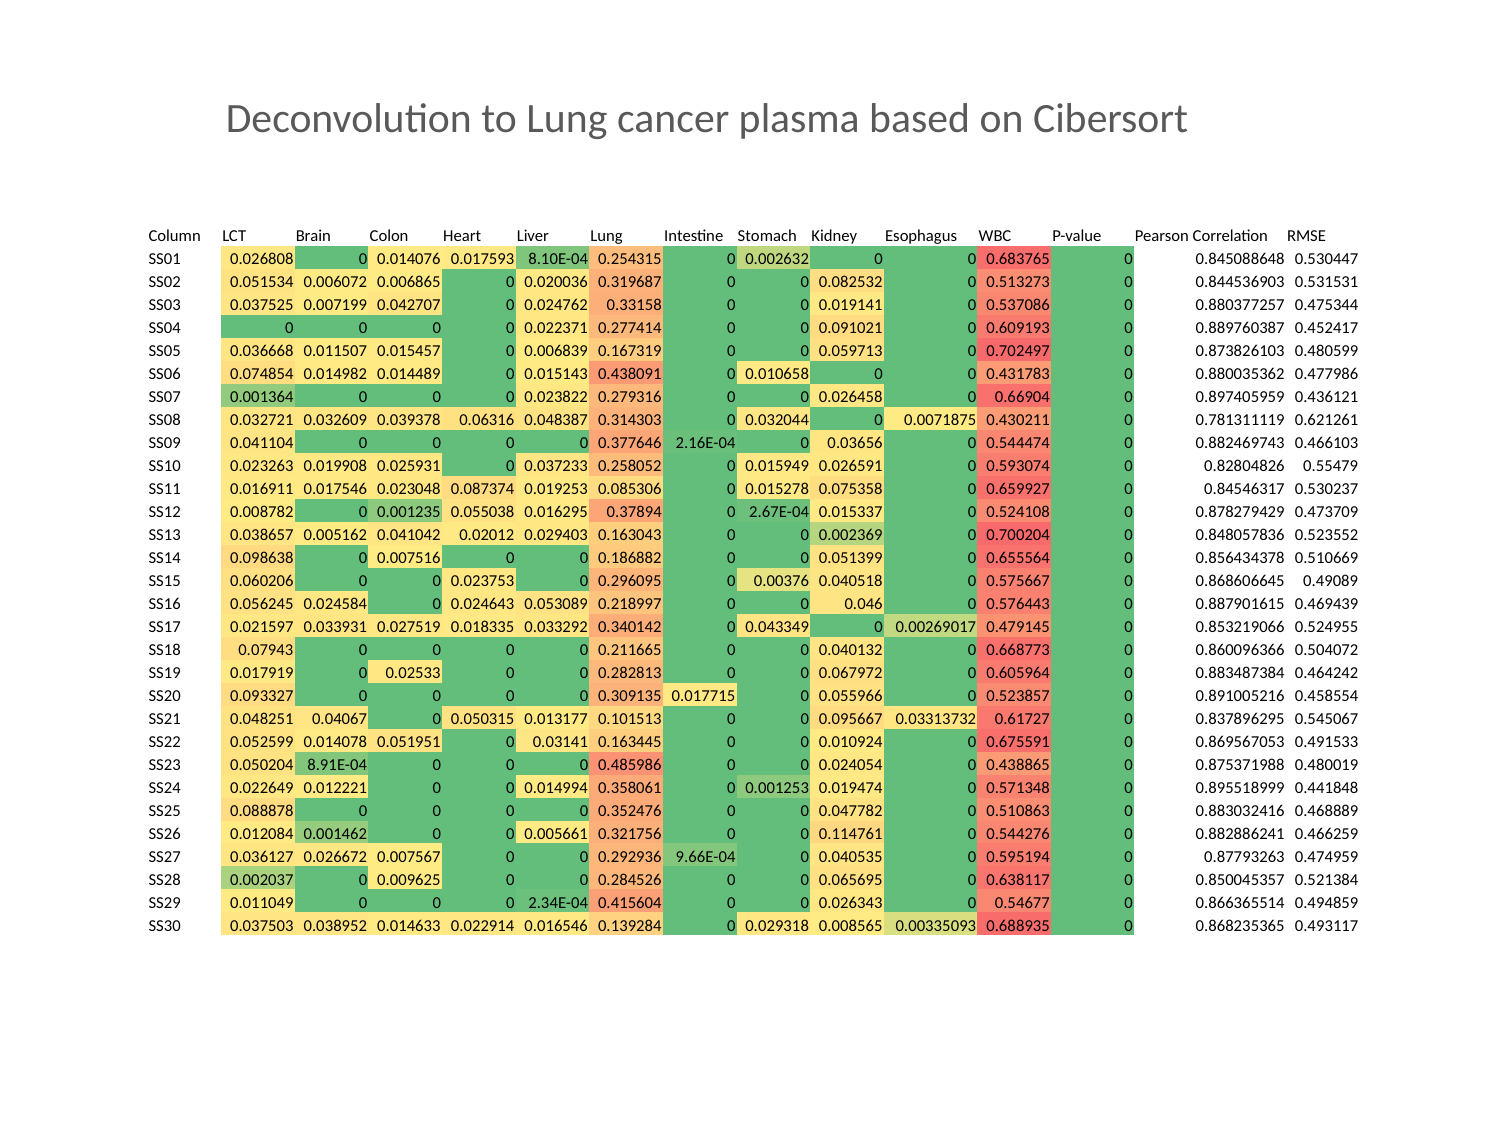

Deconvolution to Lung cancer plasma based on Cibersort
| Column | LCT | Brain | Colon | Heart | Liver | Lung | Intestine | Stomach | Kidney | Esophagus | WBC | P-value | Pearson Correlation | RMSE |
| --- | --- | --- | --- | --- | --- | --- | --- | --- | --- | --- | --- | --- | --- | --- |
| SS01 | 0.026808 | 0 | 0.014076 | 0.017593 | 8.10E-04 | 0.254315 | 0 | 0.002632 | 0 | 0 | 0.683765 | 0 | 0.845088648 | 0.530447 |
| SS02 | 0.051534 | 0.006072 | 0.006865 | 0 | 0.020036 | 0.319687 | 0 | 0 | 0.082532 | 0 | 0.513273 | 0 | 0.844536903 | 0.531531 |
| SS03 | 0.037525 | 0.007199 | 0.042707 | 0 | 0.024762 | 0.33158 | 0 | 0 | 0.019141 | 0 | 0.537086 | 0 | 0.880377257 | 0.475344 |
| SS04 | 0 | 0 | 0 | 0 | 0.022371 | 0.277414 | 0 | 0 | 0.091021 | 0 | 0.609193 | 0 | 0.889760387 | 0.452417 |
| SS05 | 0.036668 | 0.011507 | 0.015457 | 0 | 0.006839 | 0.167319 | 0 | 0 | 0.059713 | 0 | 0.702497 | 0 | 0.873826103 | 0.480599 |
| SS06 | 0.074854 | 0.014982 | 0.014489 | 0 | 0.015143 | 0.438091 | 0 | 0.010658 | 0 | 0 | 0.431783 | 0 | 0.880035362 | 0.477986 |
| SS07 | 0.001364 | 0 | 0 | 0 | 0.023822 | 0.279316 | 0 | 0 | 0.026458 | 0 | 0.66904 | 0 | 0.897405959 | 0.436121 |
| SS08 | 0.032721 | 0.032609 | 0.039378 | 0.06316 | 0.048387 | 0.314303 | 0 | 0.032044 | 0 | 0.0071875 | 0.430211 | 0 | 0.781311119 | 0.621261 |
| SS09 | 0.041104 | 0 | 0 | 0 | 0 | 0.377646 | 2.16E-04 | 0 | 0.03656 | 0 | 0.544474 | 0 | 0.882469743 | 0.466103 |
| SS10 | 0.023263 | 0.019908 | 0.025931 | 0 | 0.037233 | 0.258052 | 0 | 0.015949 | 0.026591 | 0 | 0.593074 | 0 | 0.82804826 | 0.55479 |
| SS11 | 0.016911 | 0.017546 | 0.023048 | 0.087374 | 0.019253 | 0.085306 | 0 | 0.015278 | 0.075358 | 0 | 0.659927 | 0 | 0.84546317 | 0.530237 |
| SS12 | 0.008782 | 0 | 0.001235 | 0.055038 | 0.016295 | 0.37894 | 0 | 2.67E-04 | 0.015337 | 0 | 0.524108 | 0 | 0.878279429 | 0.473709 |
| SS13 | 0.038657 | 0.005162 | 0.041042 | 0.02012 | 0.029403 | 0.163043 | 0 | 0 | 0.002369 | 0 | 0.700204 | 0 | 0.848057836 | 0.523552 |
| SS14 | 0.098638 | 0 | 0.007516 | 0 | 0 | 0.186882 | 0 | 0 | 0.051399 | 0 | 0.655564 | 0 | 0.856434378 | 0.510669 |
| SS15 | 0.060206 | 0 | 0 | 0.023753 | 0 | 0.296095 | 0 | 0.00376 | 0.040518 | 0 | 0.575667 | 0 | 0.868606645 | 0.49089 |
| SS16 | 0.056245 | 0.024584 | 0 | 0.024643 | 0.053089 | 0.218997 | 0 | 0 | 0.046 | 0 | 0.576443 | 0 | 0.887901615 | 0.469439 |
| SS17 | 0.021597 | 0.033931 | 0.027519 | 0.018335 | 0.033292 | 0.340142 | 0 | 0.043349 | 0 | 0.00269017 | 0.479145 | 0 | 0.853219066 | 0.524955 |
| SS18 | 0.07943 | 0 | 0 | 0 | 0 | 0.211665 | 0 | 0 | 0.040132 | 0 | 0.668773 | 0 | 0.860096366 | 0.504072 |
| SS19 | 0.017919 | 0 | 0.02533 | 0 | 0 | 0.282813 | 0 | 0 | 0.067972 | 0 | 0.605964 | 0 | 0.883487384 | 0.464242 |
| SS20 | 0.093327 | 0 | 0 | 0 | 0 | 0.309135 | 0.017715 | 0 | 0.055966 | 0 | 0.523857 | 0 | 0.891005216 | 0.458554 |
| SS21 | 0.048251 | 0.04067 | 0 | 0.050315 | 0.013177 | 0.101513 | 0 | 0 | 0.095667 | 0.03313732 | 0.61727 | 0 | 0.837896295 | 0.545067 |
| SS22 | 0.052599 | 0.014078 | 0.051951 | 0 | 0.03141 | 0.163445 | 0 | 0 | 0.010924 | 0 | 0.675591 | 0 | 0.869567053 | 0.491533 |
| SS23 | 0.050204 | 8.91E-04 | 0 | 0 | 0 | 0.485986 | 0 | 0 | 0.024054 | 0 | 0.438865 | 0 | 0.875371988 | 0.480019 |
| SS24 | 0.022649 | 0.012221 | 0 | 0 | 0.014994 | 0.358061 | 0 | 0.001253 | 0.019474 | 0 | 0.571348 | 0 | 0.895518999 | 0.441848 |
| SS25 | 0.088878 | 0 | 0 | 0 | 0 | 0.352476 | 0 | 0 | 0.047782 | 0 | 0.510863 | 0 | 0.883032416 | 0.468889 |
| SS26 | 0.012084 | 0.001462 | 0 | 0 | 0.005661 | 0.321756 | 0 | 0 | 0.114761 | 0 | 0.544276 | 0 | 0.882886241 | 0.466259 |
| SS27 | 0.036127 | 0.026672 | 0.007567 | 0 | 0 | 0.292936 | 9.66E-04 | 0 | 0.040535 | 0 | 0.595194 | 0 | 0.87793263 | 0.474959 |
| SS28 | 0.002037 | 0 | 0.009625 | 0 | 0 | 0.284526 | 0 | 0 | 0.065695 | 0 | 0.638117 | 0 | 0.850045357 | 0.521384 |
| SS29 | 0.011049 | 0 | 0 | 0 | 2.34E-04 | 0.415604 | 0 | 0 | 0.026343 | 0 | 0.54677 | 0 | 0.866365514 | 0.494859 |
| SS30 | 0.037503 | 0.038952 | 0.014633 | 0.022914 | 0.016546 | 0.139284 | 0 | 0.029318 | 0.008565 | 0.00335093 | 0.688935 | 0 | 0.868235365 | 0.493117 |